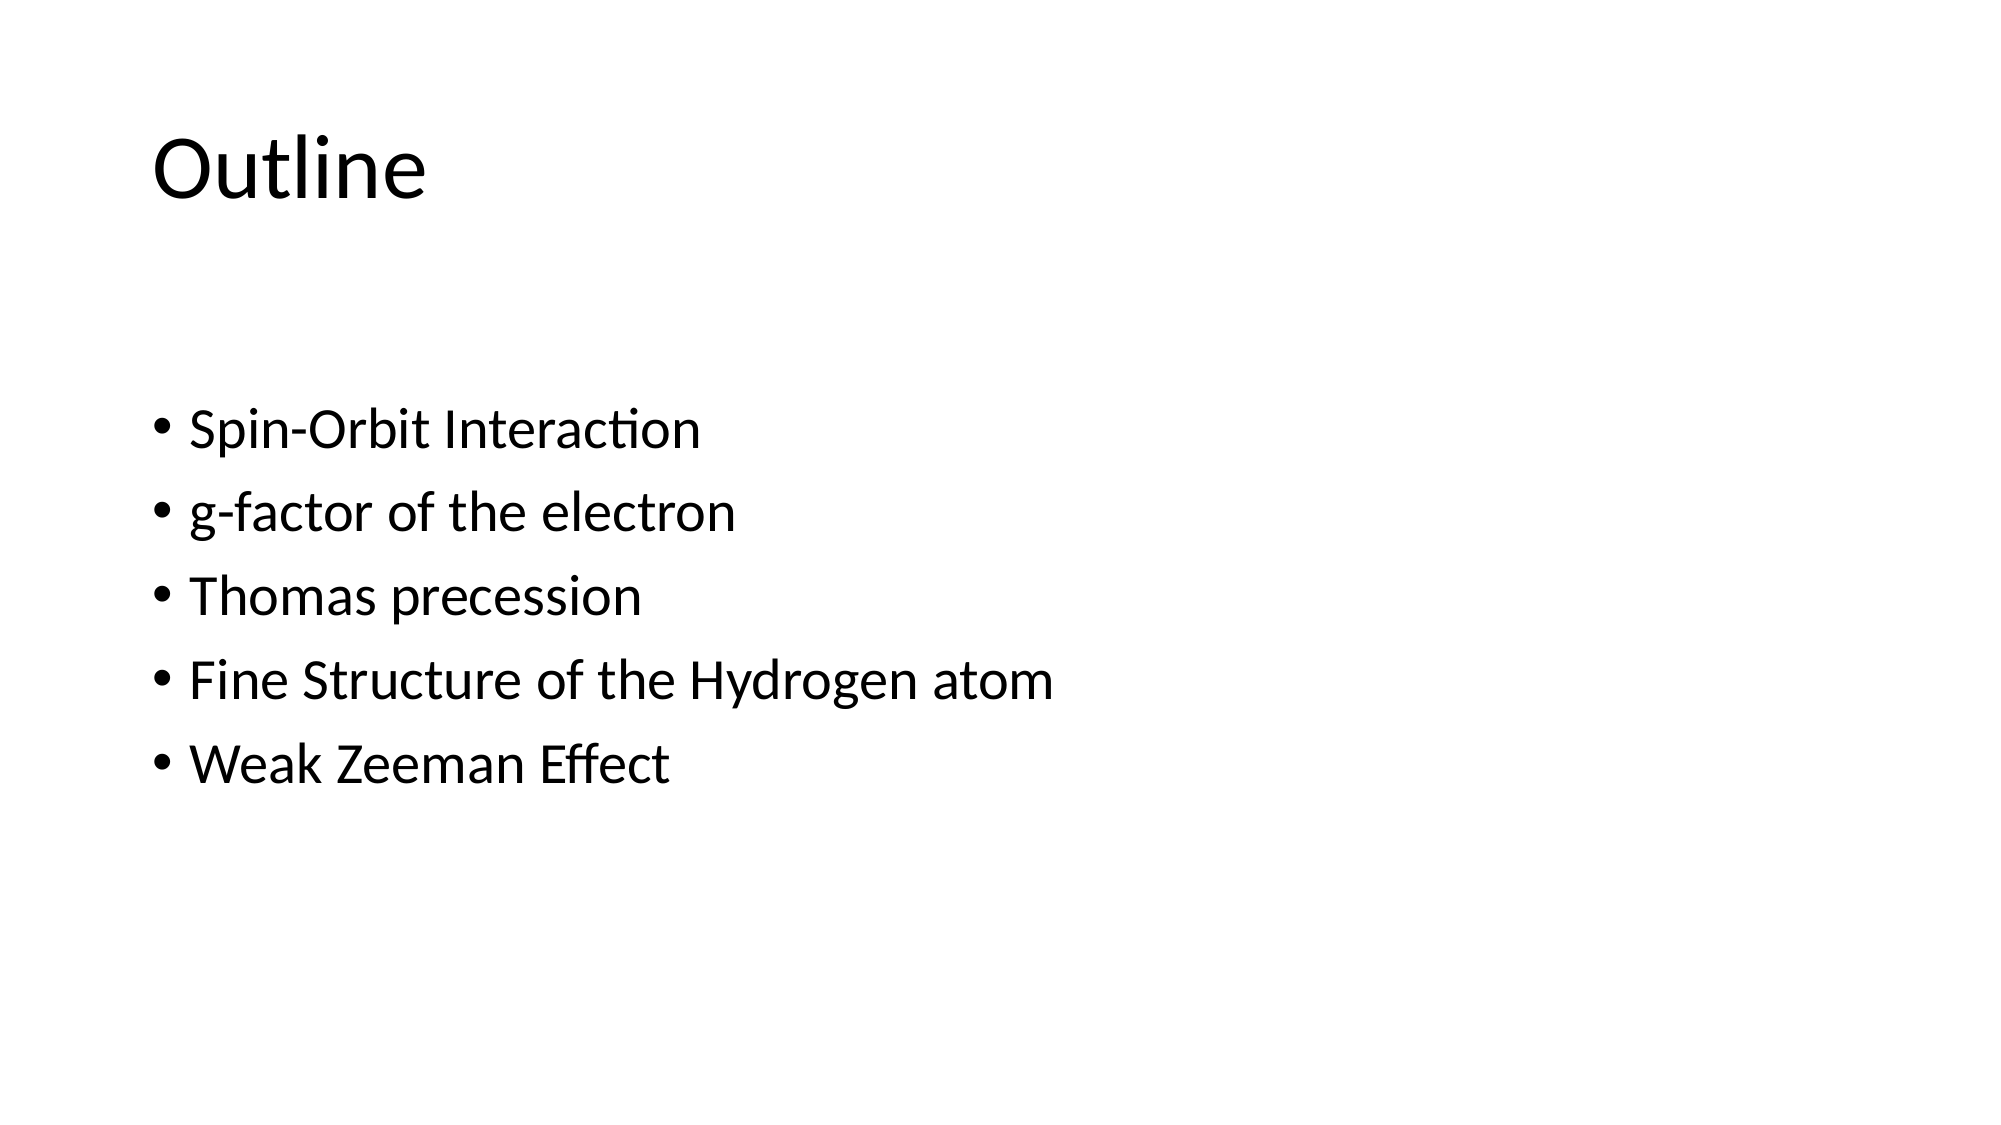

# Outline

Spin-Orbit Interaction
g-factor of the electron
Thomas precession
Fine Structure of the Hydrogen atom
Weak Zeeman Effect